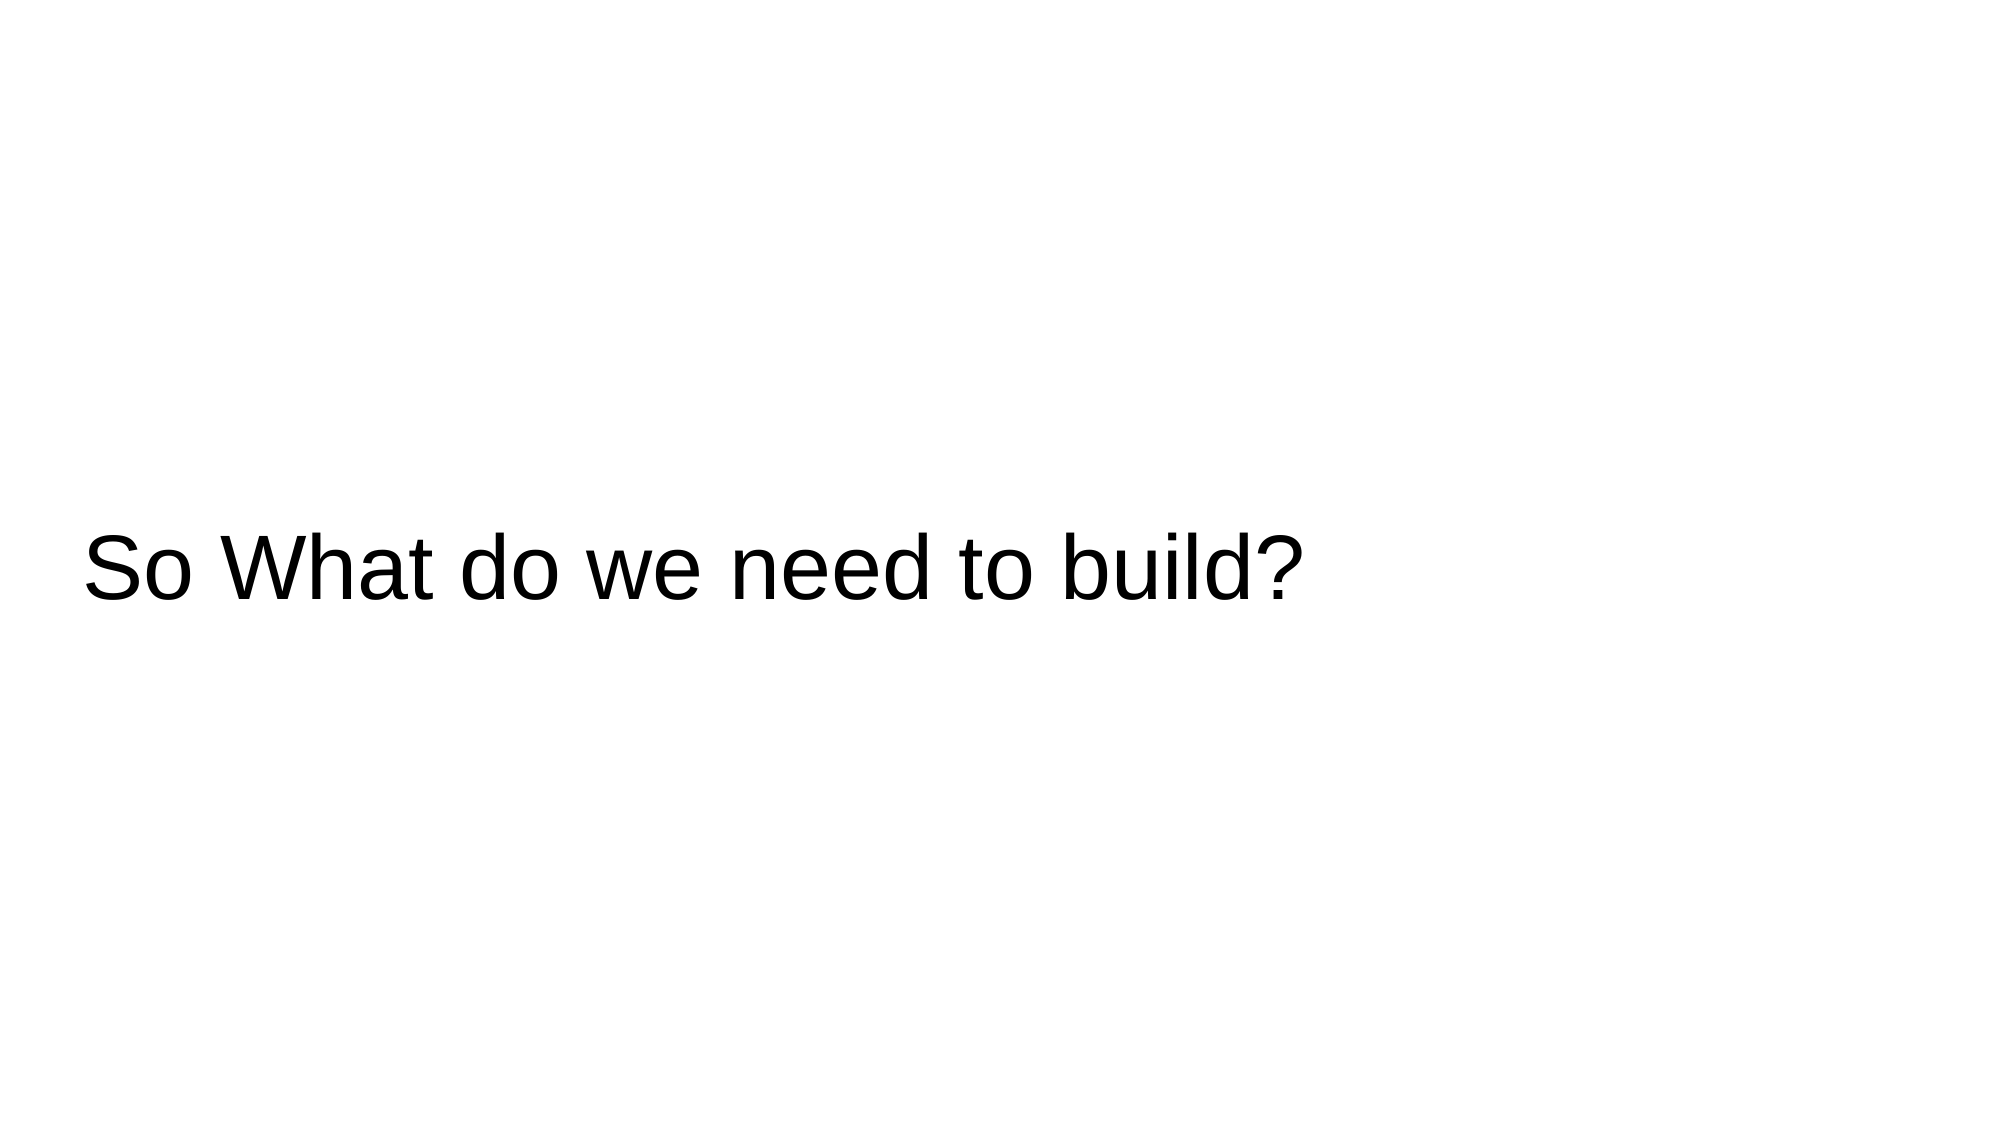

# So What do we need to build?